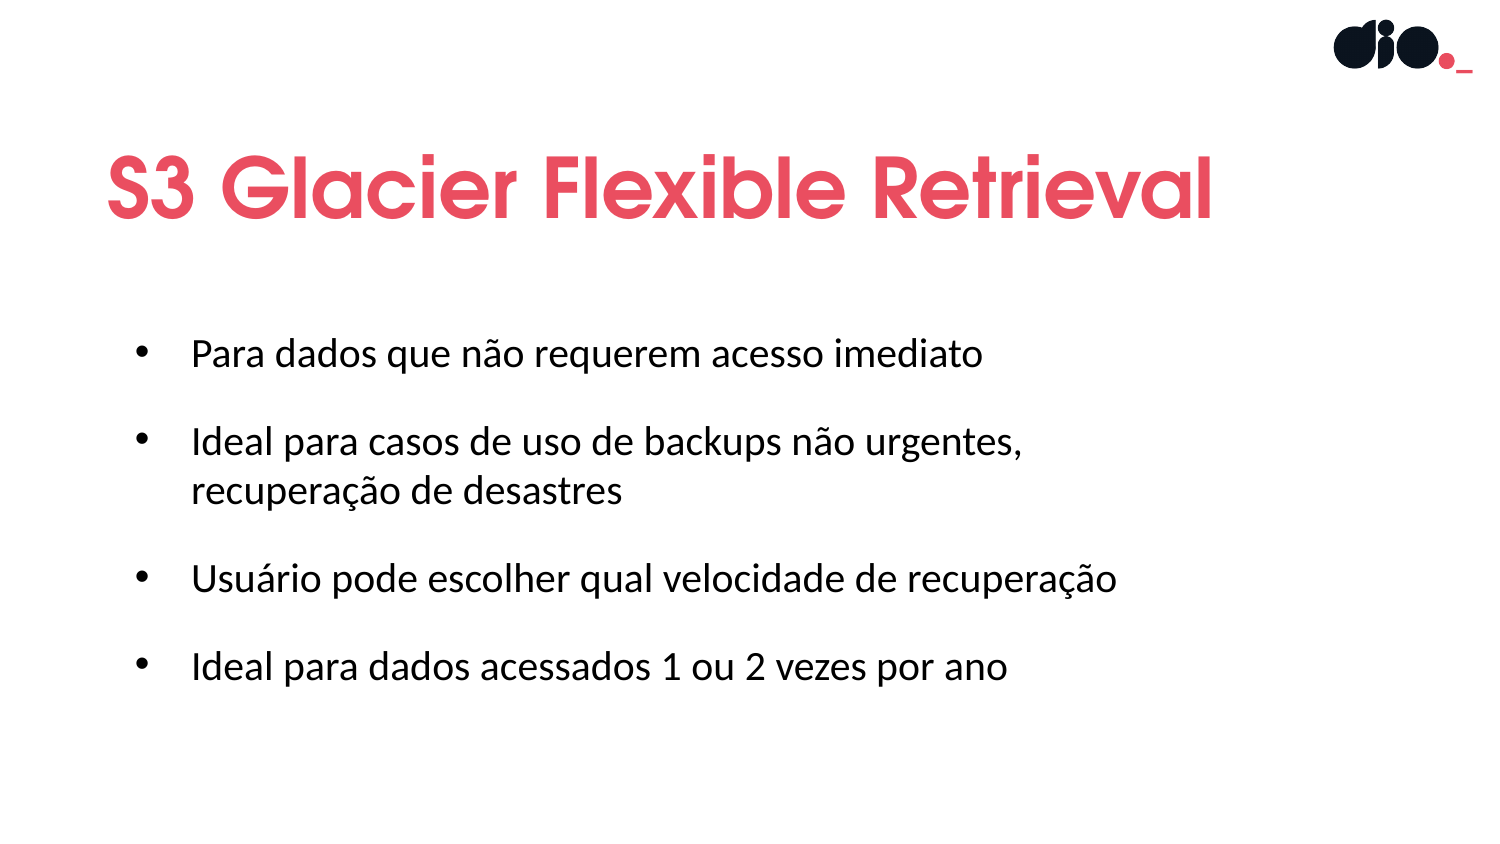

S3 Glacier Flexible Retrieval
Para dados que não requerem acesso imediato
Ideal para casos de uso de backups não urgentes, recuperação de desastres
Usuário pode escolher qual velocidade de recuperação
Ideal para dados acessados 1 ou 2 vezes por ano